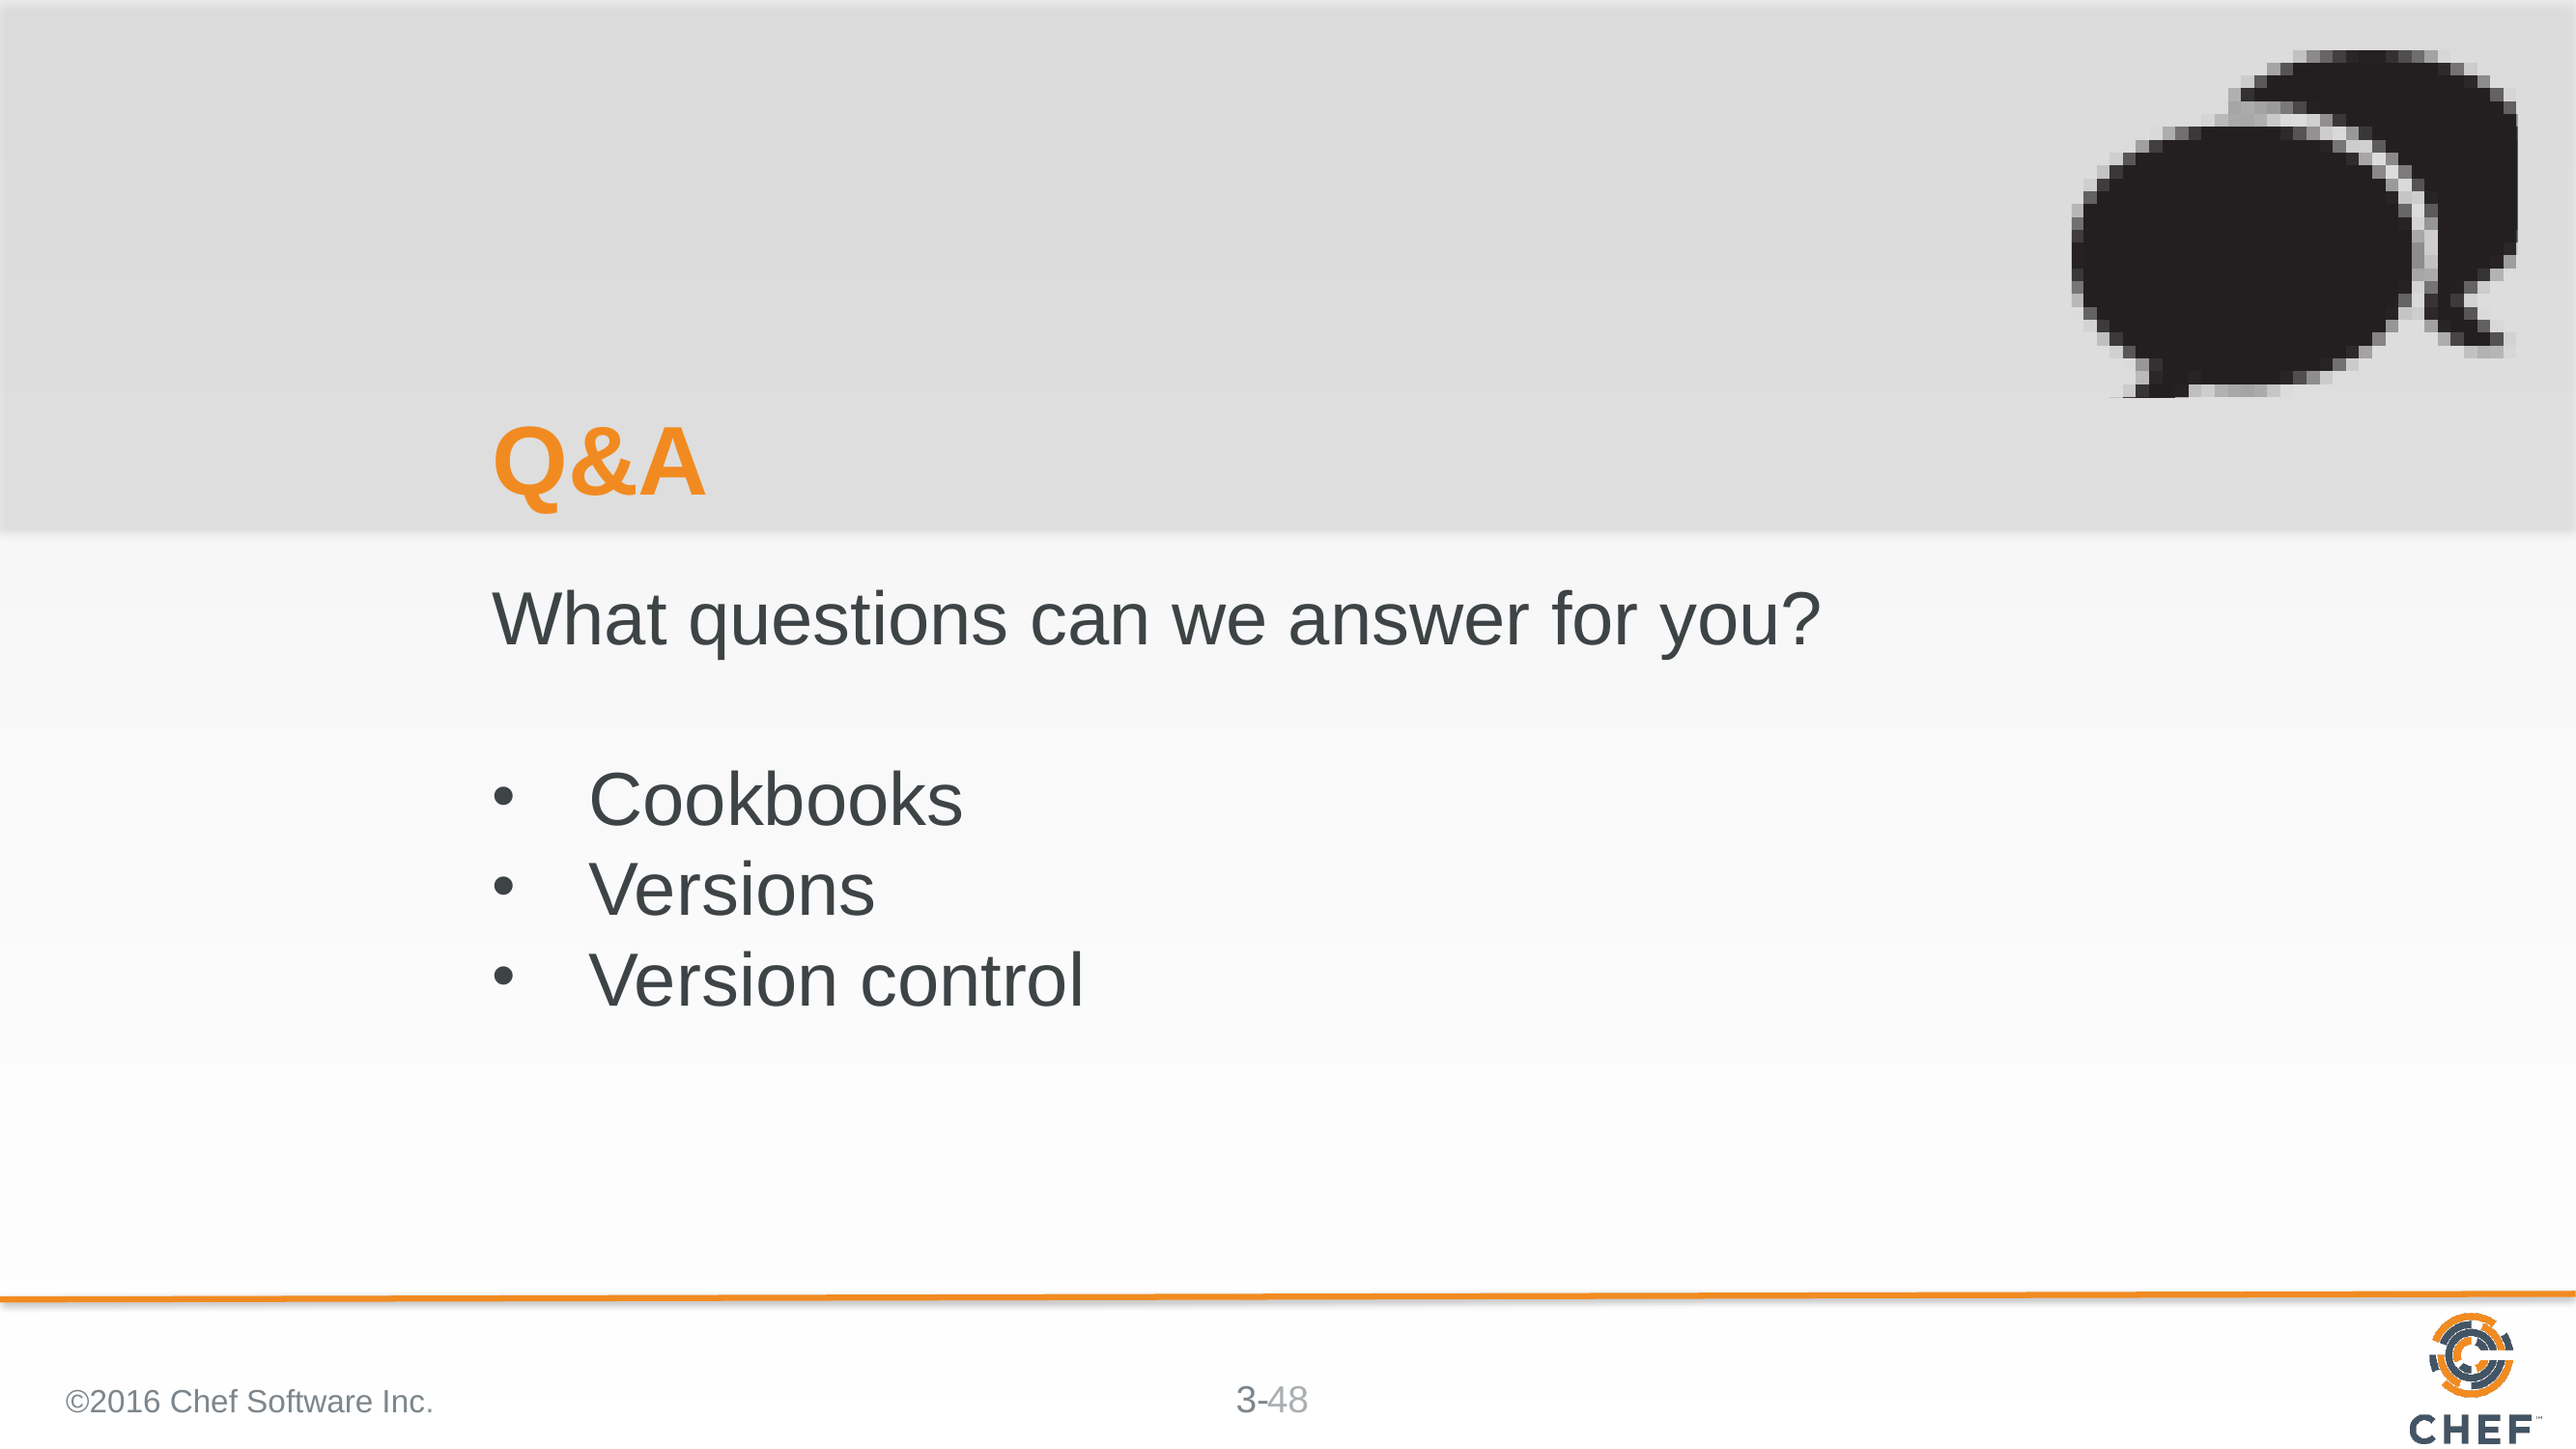

# Q&A
What questions can we answer for you?

Cookbooks
Versions
Version control
©2016 Chef Software Inc.
48